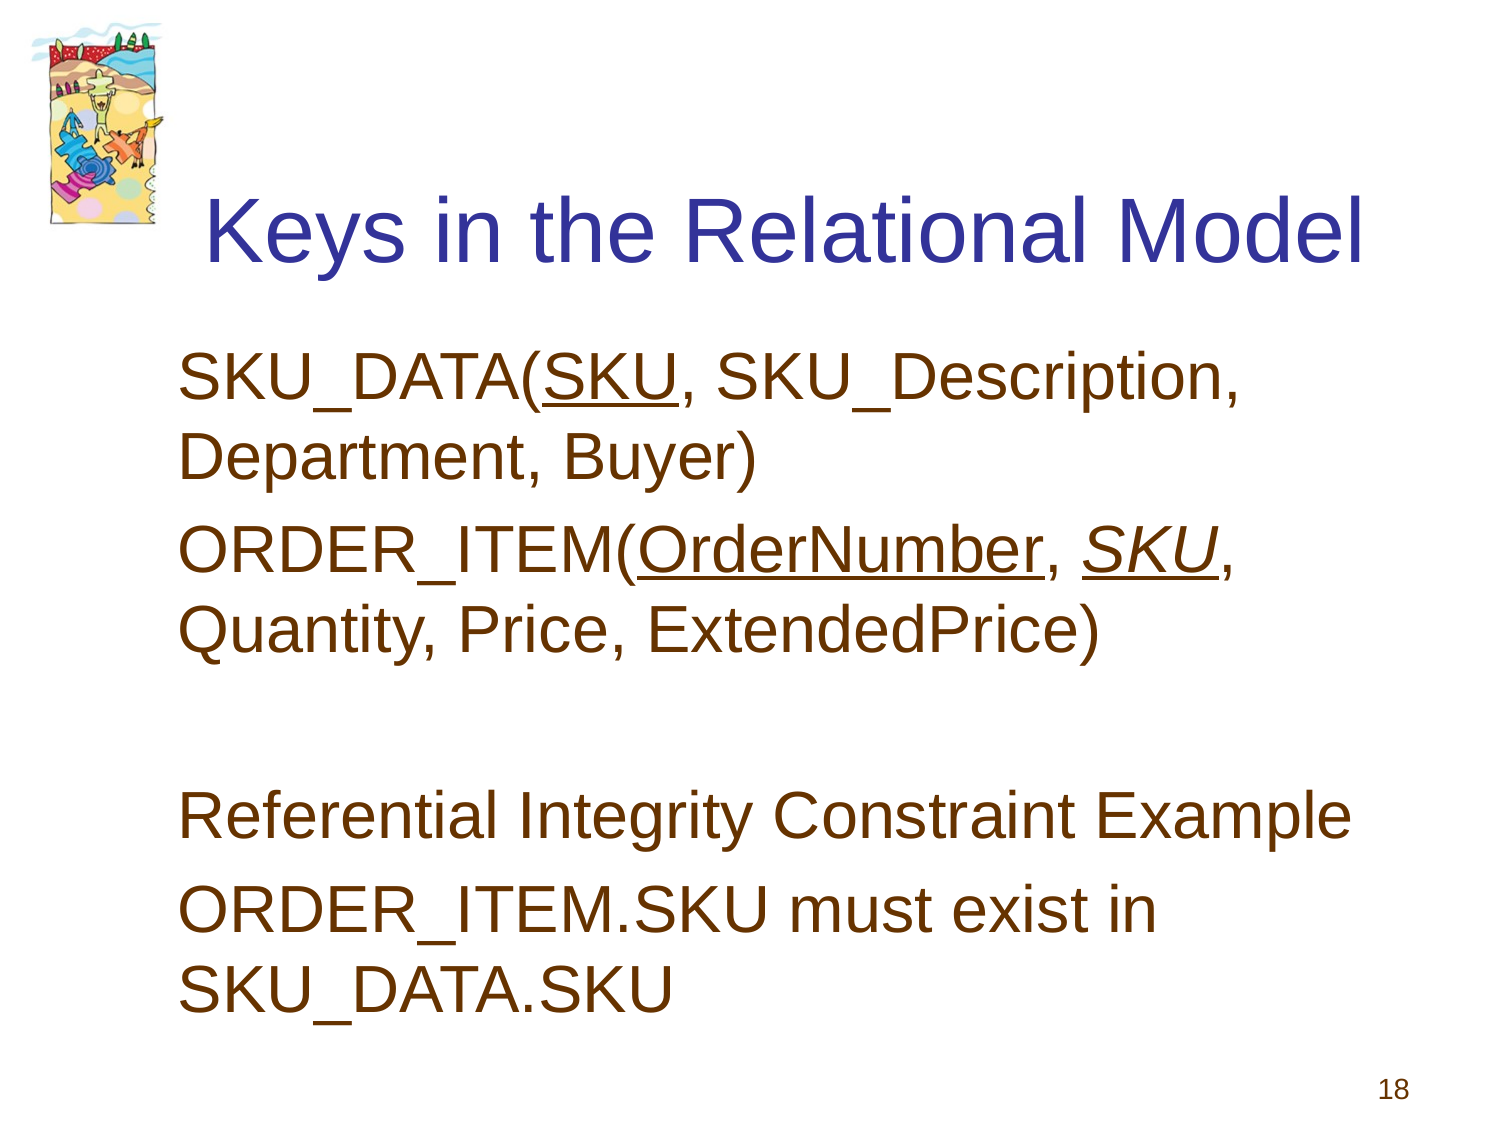

# Keys in the Relational Model
SKU_DATA(SKU, SKU_Description, Department, Buyer)
ORDER_ITEM(OrderNumber, SKU, Quantity, Price, ExtendedPrice)

Referential Integrity Constraint Example
ORDER_ITEM.SKU must exist in SKU_DATA.SKU
18